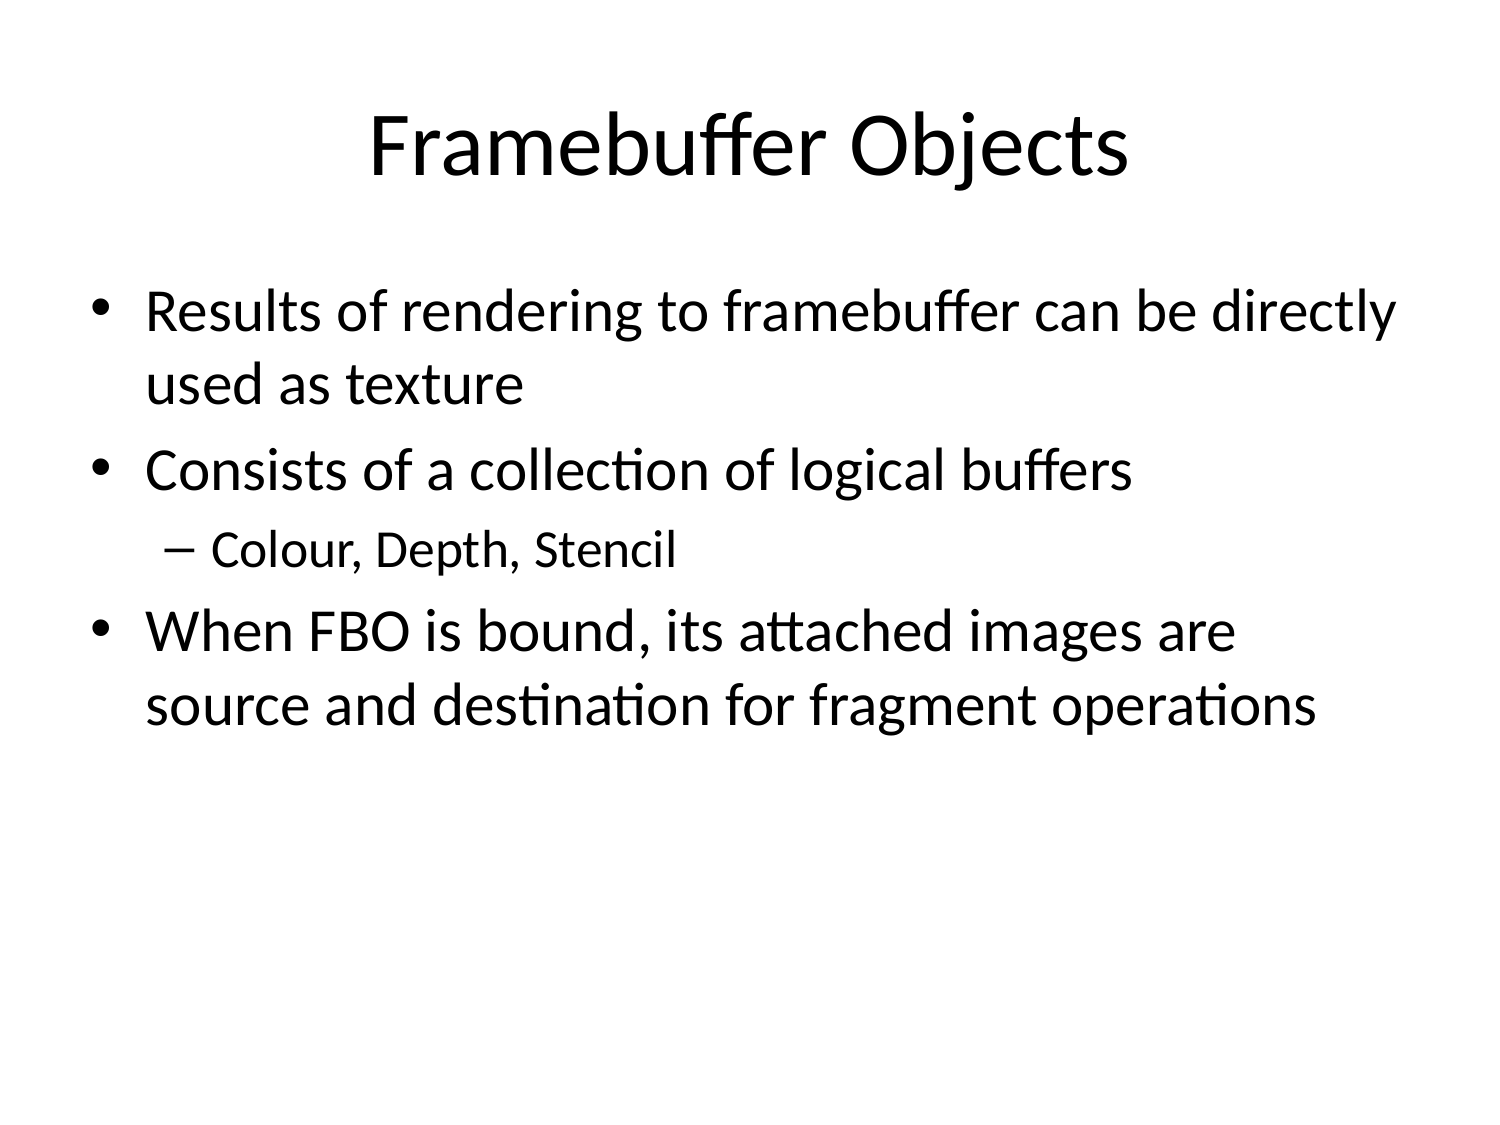

# Framebuffer Objects
Results of rendering to framebuffer can be directly used as texture
Consists of a collection of logical buffers
Colour, Depth, Stencil
When FBO is bound, its attached images are source and destination for fragment operations